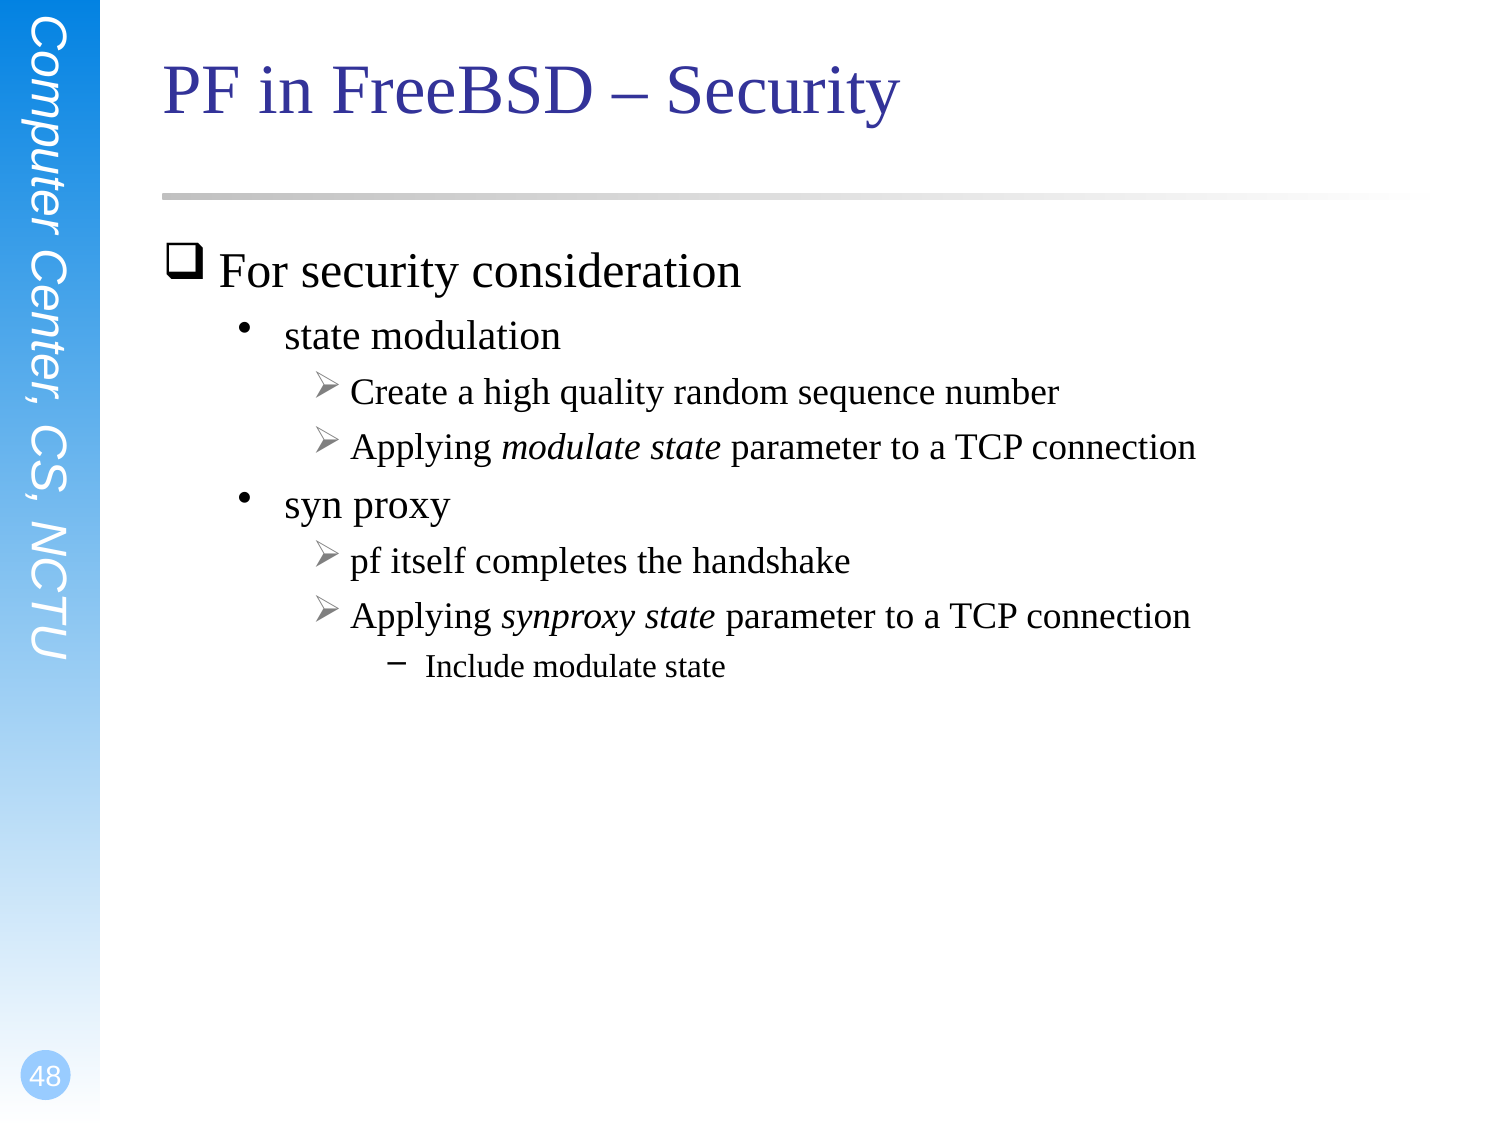

# PF in FreeBSD – Security
For security consideration
state modulation
Create a high quality random sequence number
Applying modulate state parameter to a TCP connection
syn proxy
pf itself completes the handshake
Applying synproxy state parameter to a TCP connection
Include modulate state